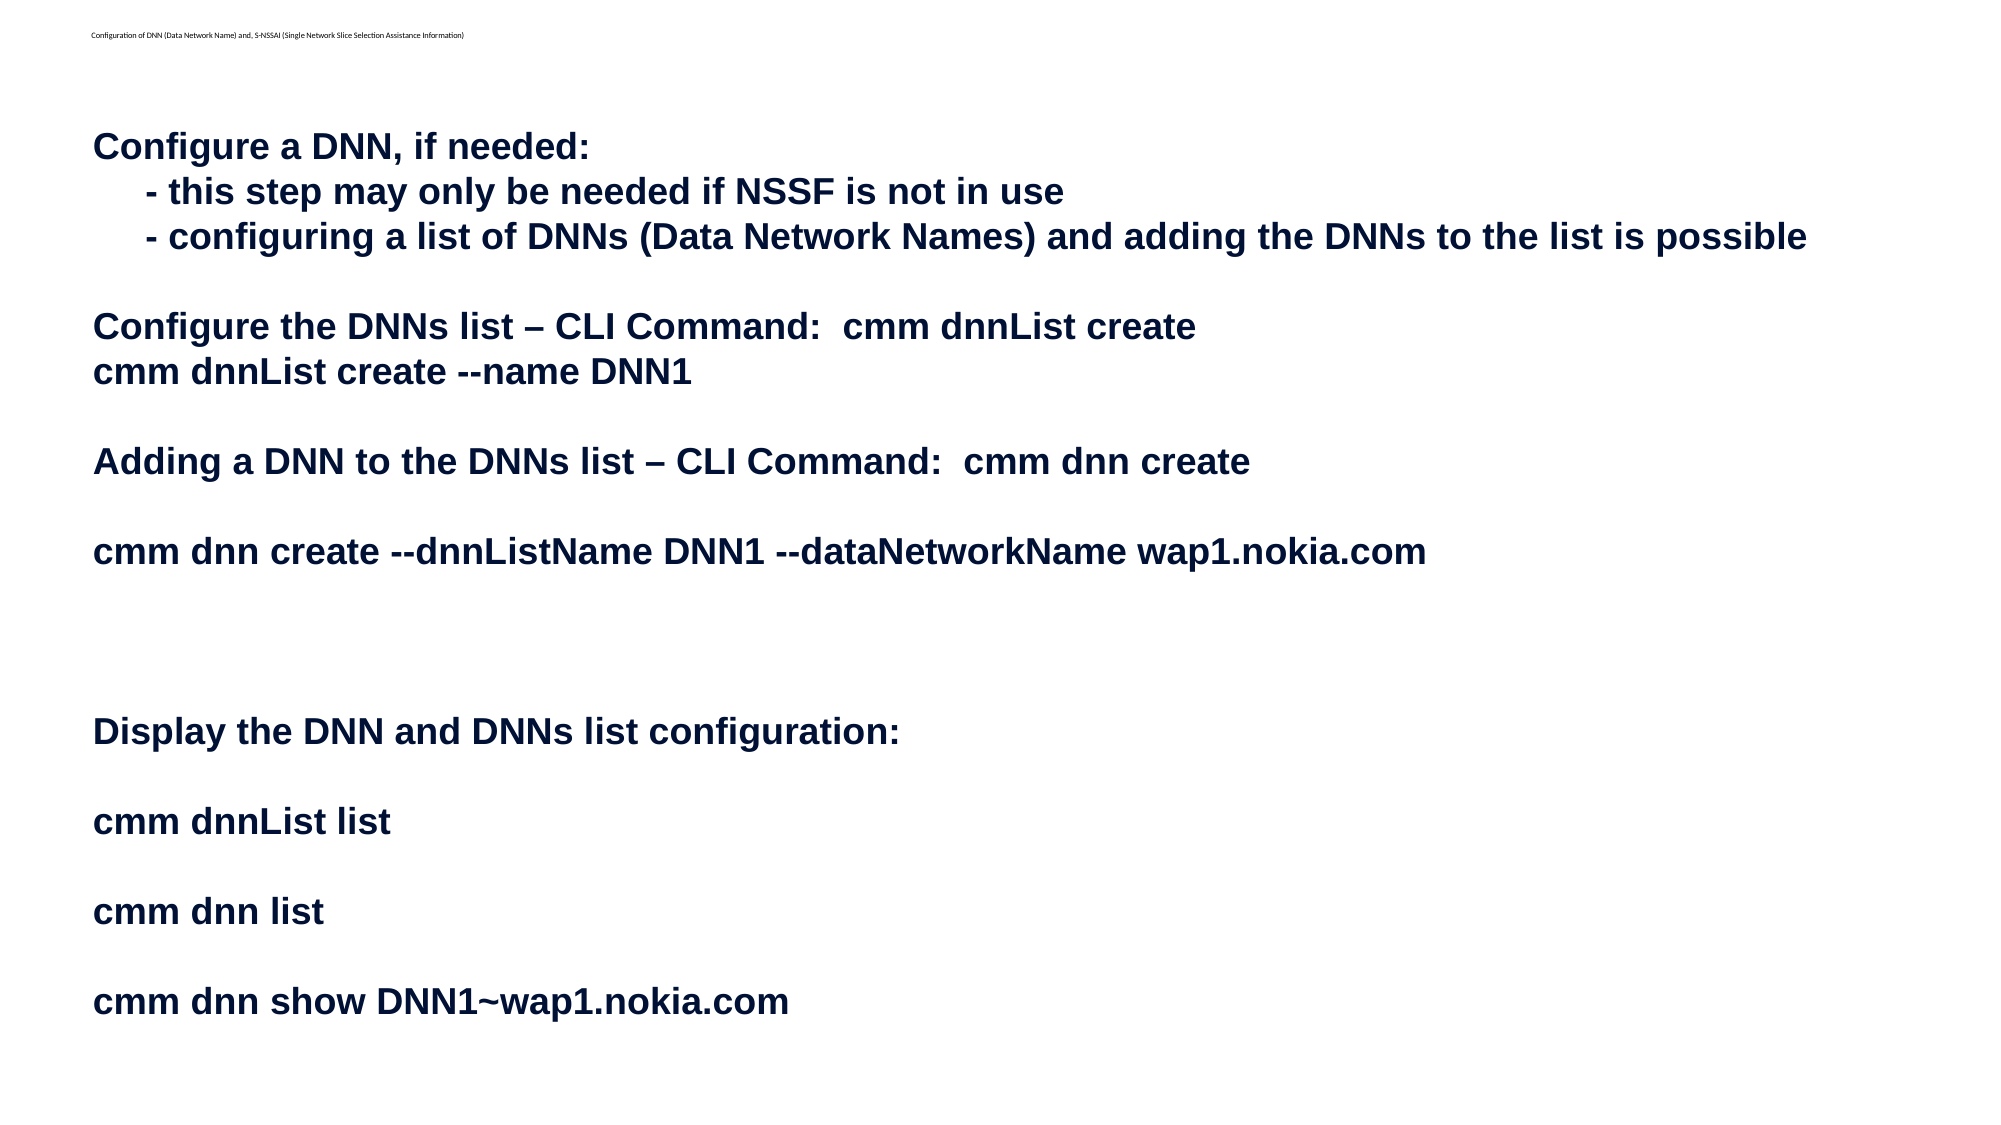

# Configuration of DNN (Data Network Name) and, S-NSSAI (Single Network Slice Selection Assistance Information)
Configure a DNN, if needed:
     - this step may only be needed if NSSF is not in use
     - configuring a list of DNNs (Data Network Names) and adding the DNNs to the list is possible

Configure the DNNs list – CLI Command:  cmm dnnList create
cmm dnnList create --name DNN1

Adding a DNN to the DNNs list – CLI Command:  cmm dnn create

cmm dnn create --dnnListName DNN1 --dataNetworkName wap1.nokia.com

Display the DNN and DNNs list configuration:

cmm dnnList list

cmm dnn list

cmm dnn show DNN1~wap1.nokia.com